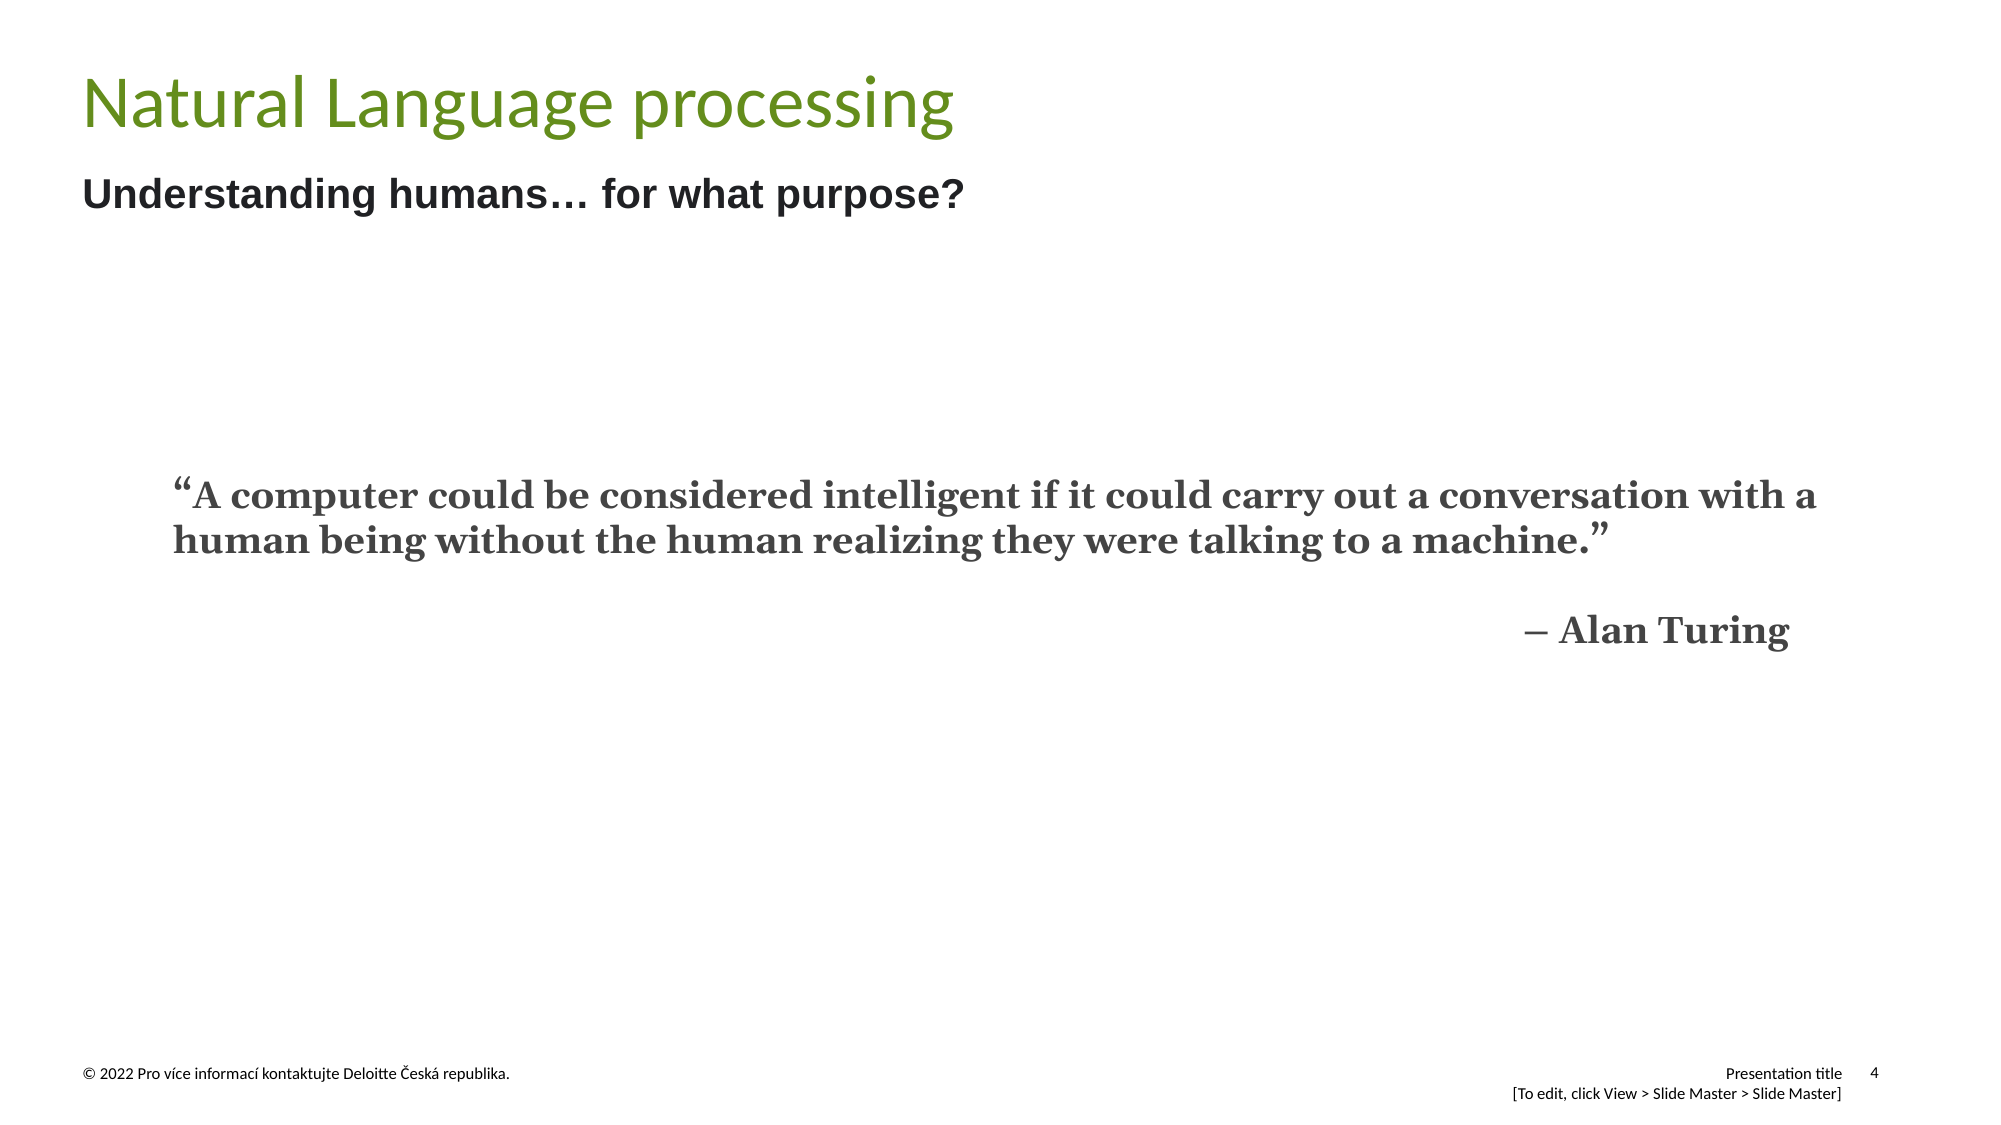

# Natural Language processing
Understanding humans… for what purpose?
“A computer could be considered intelligent if it could carry out a conversation with a human being without the human realizing they were talking to a machine.”
									– Alan Turing